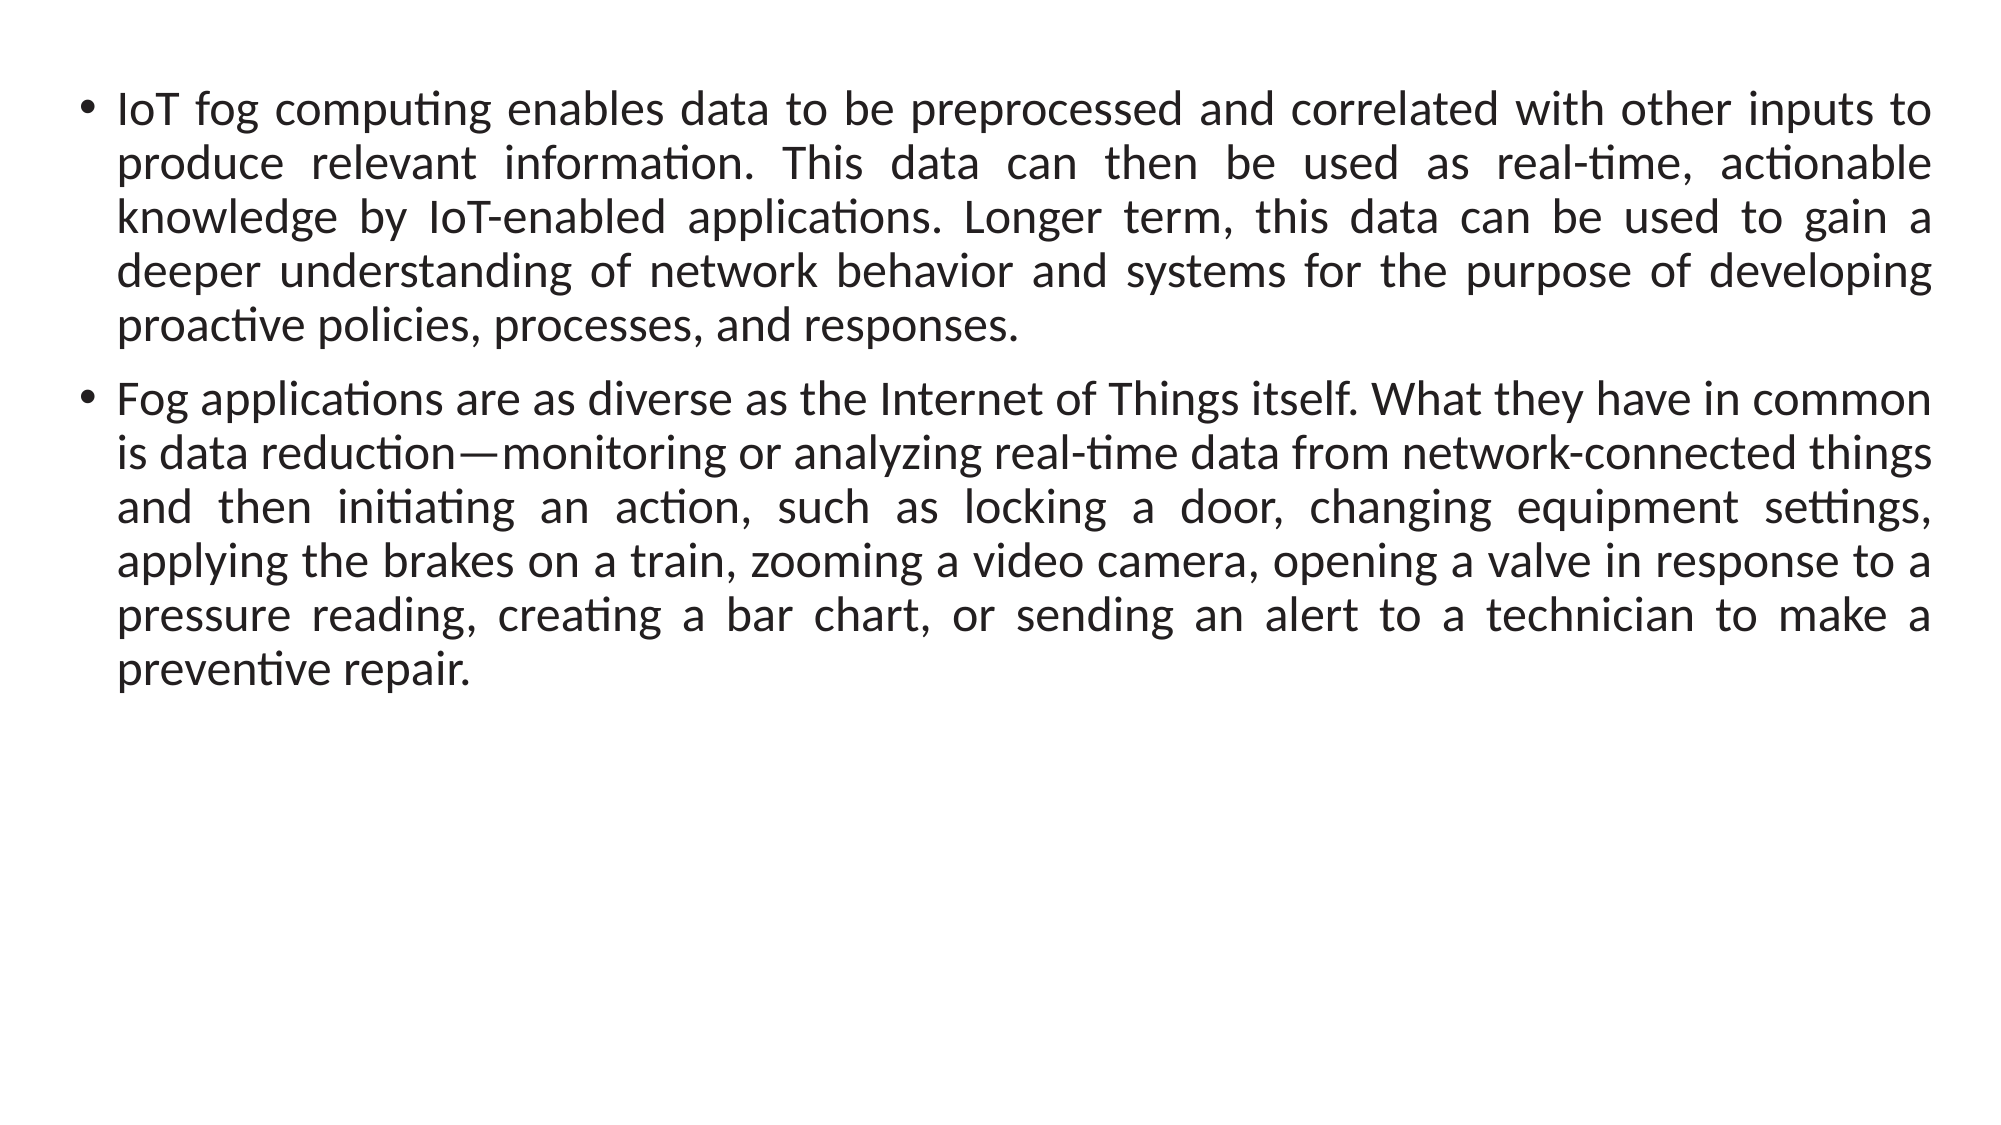

IoT fog computing enables data to be preprocessed and correlated with other inputs to produce relevant information. This data can then be used as real-time, actionable knowledge by IoT-enabled applications. Longer term, this data can be used to gain a deeper understanding of network behavior and systems for the purpose of developing proactive policies, processes, and responses.
Fog applications are as diverse as the Internet of Things itself. What they have in common is data reduction—monitoring or analyzing real-time data from network-connected things and then initiating an action, such as locking a door, changing equipment settings, applying the brakes on a train, zooming a video camera, opening a valve in response to a pressure reading, creating a bar chart, or sending an alert to a technician to make a preventive repair.